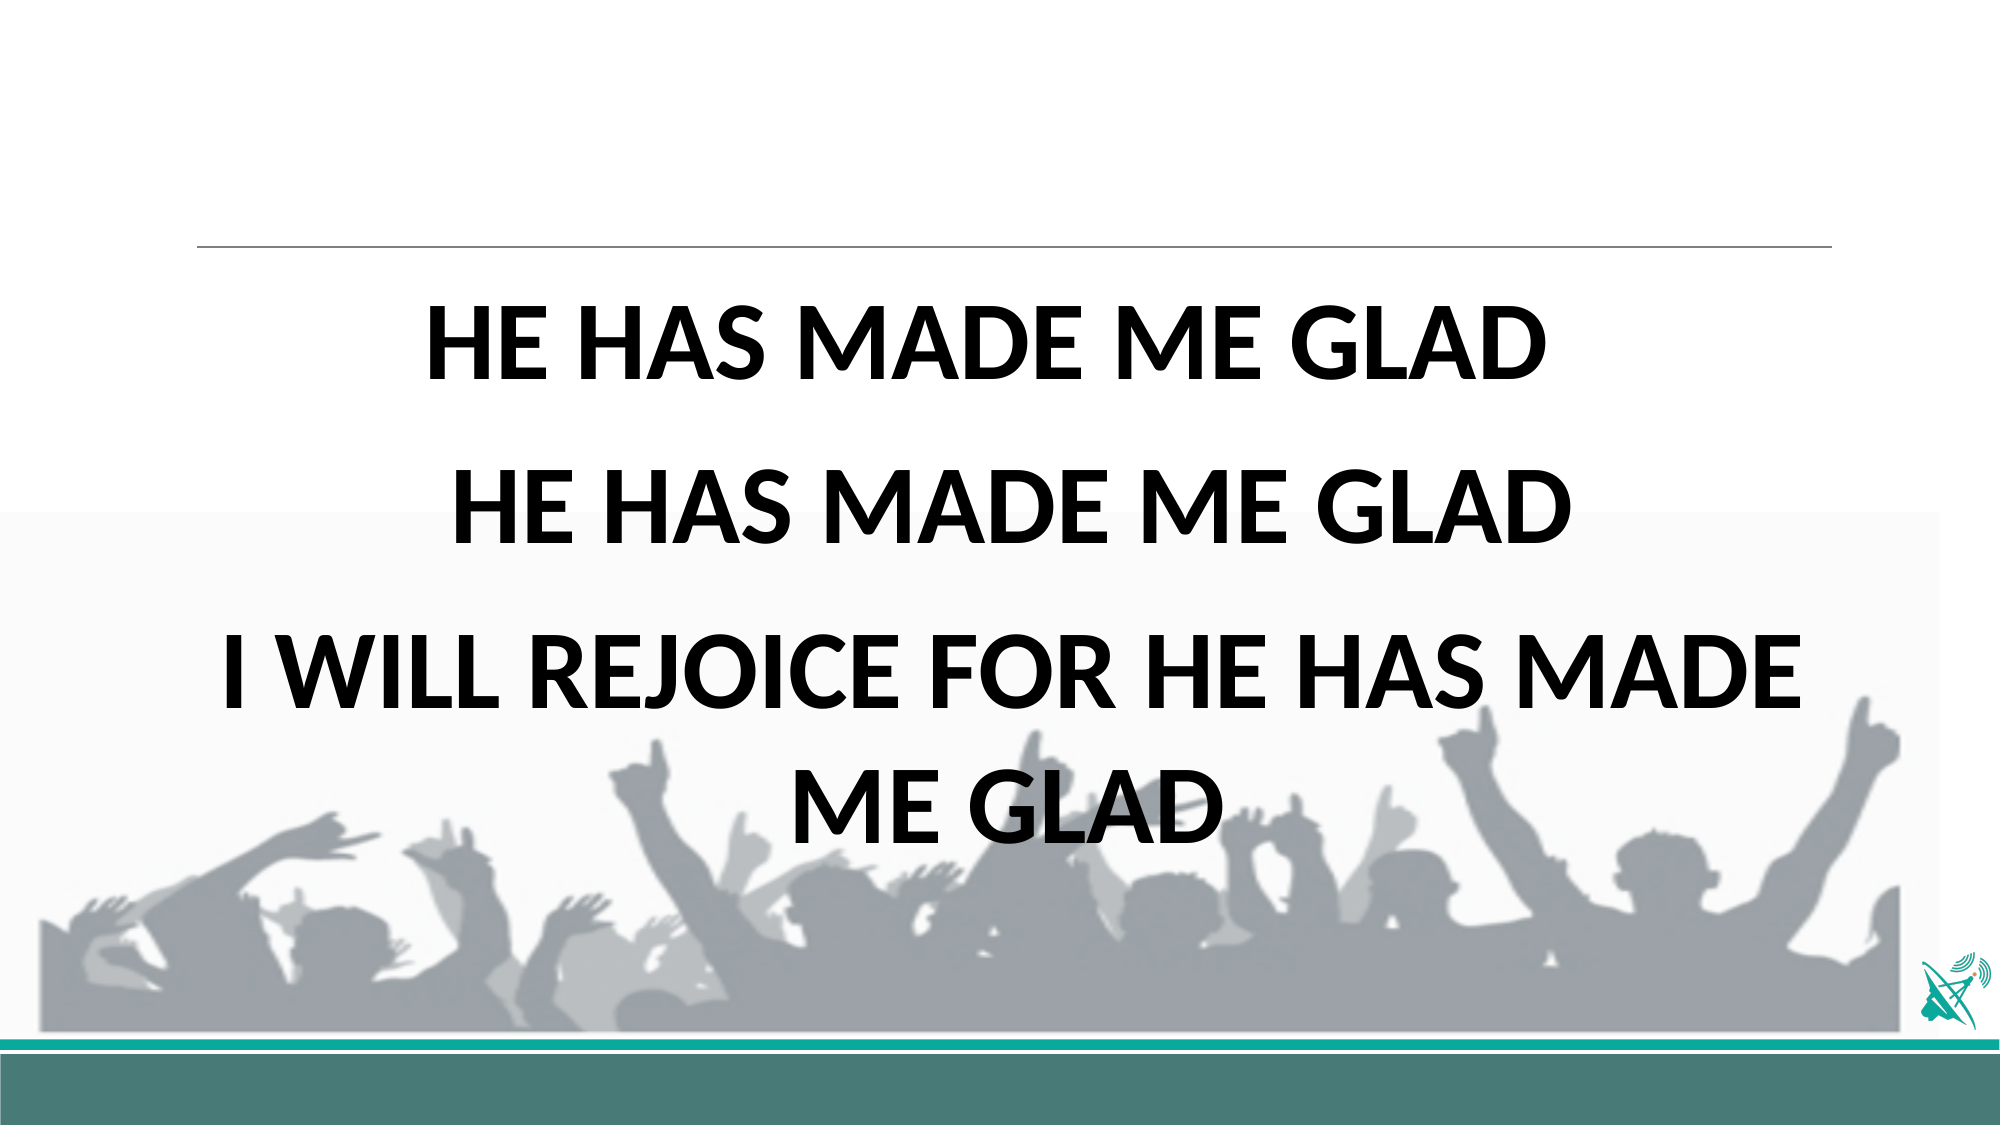

HE HAS MADE ME GLAD
HE HAS MADE ME GLAD
I WILL REJOICE FOR HE HAS MADE ME GLAD